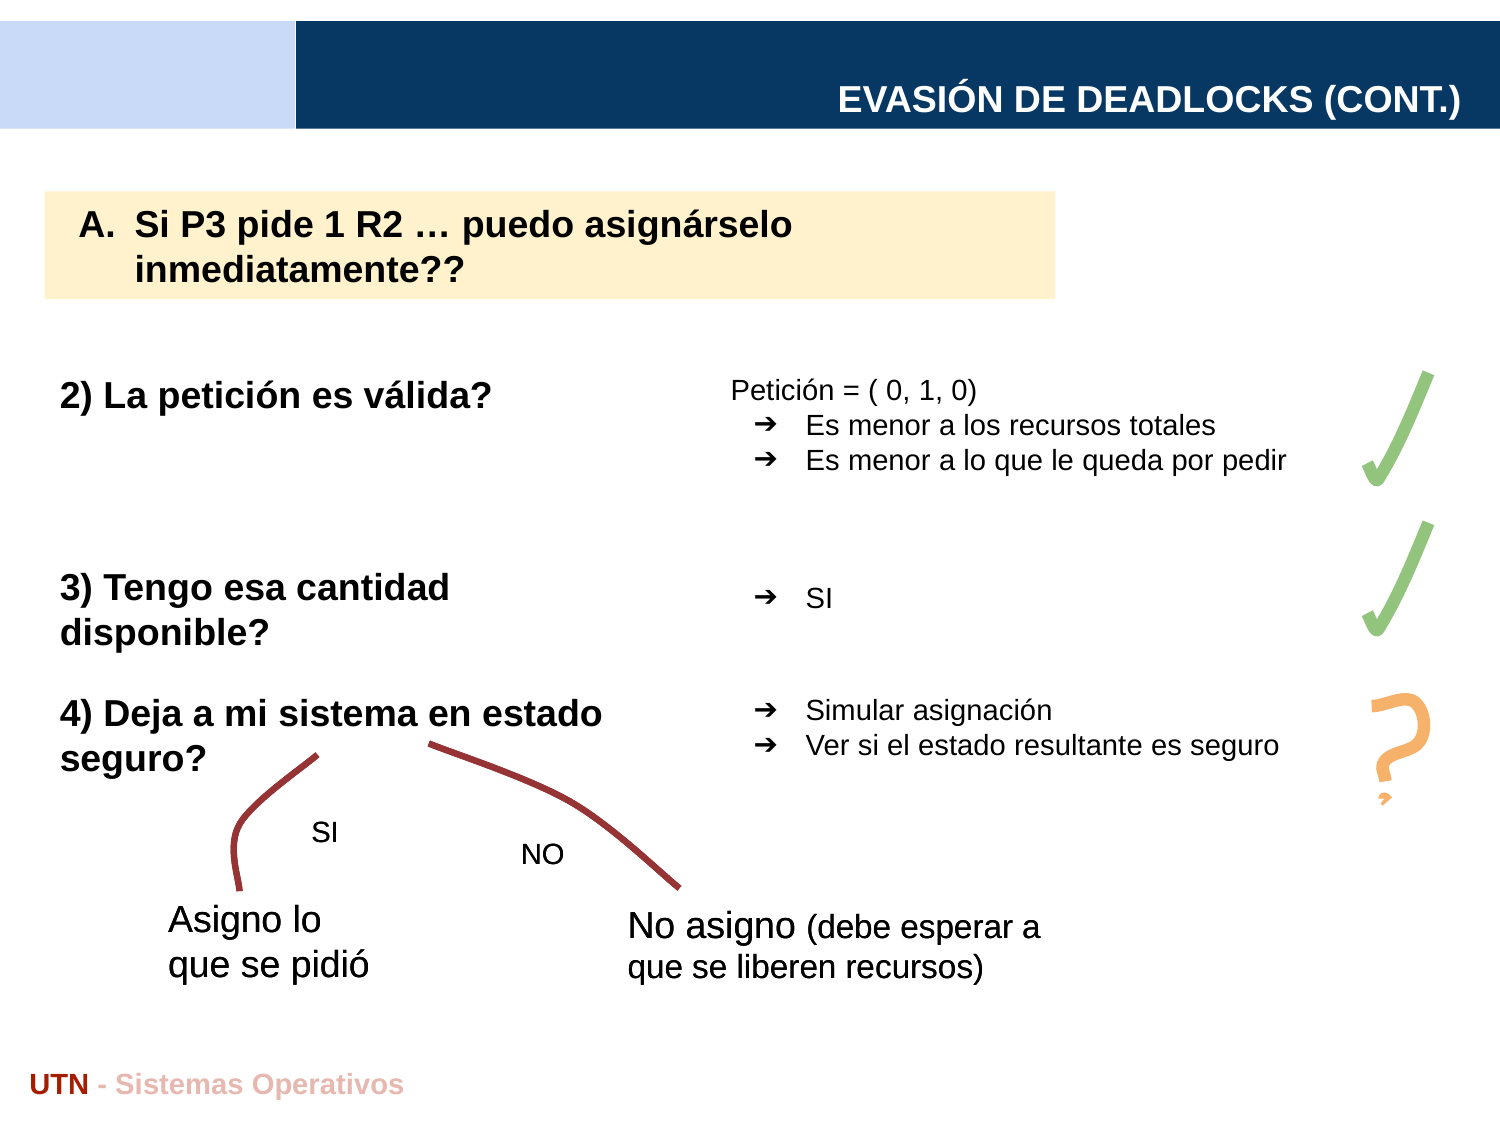

# EVASIÓN DE DEADLOCKS (CONT.)
Si P3 pide 1 R2 … puedo asignárselo inmediatamente??
2) La petición es válida?
Petición = ( 0, 1, 0)
Es menor a los recursos totales
Es menor a lo que le queda por pedir

3) Tengo esa cantidad disponible?
SI

4) Deja a mi sistema en estado seguro?
Simular asignación
Ver si el estado resultante es seguro

NO
No asigno (debe esperar a que se liberen recursos)

NO
No asigno (debe esperar a que se liberen recursos)

SI
Asigno lo que se pidió

SI
Asigno lo que se pidió
UTN - Sistemas Operativos